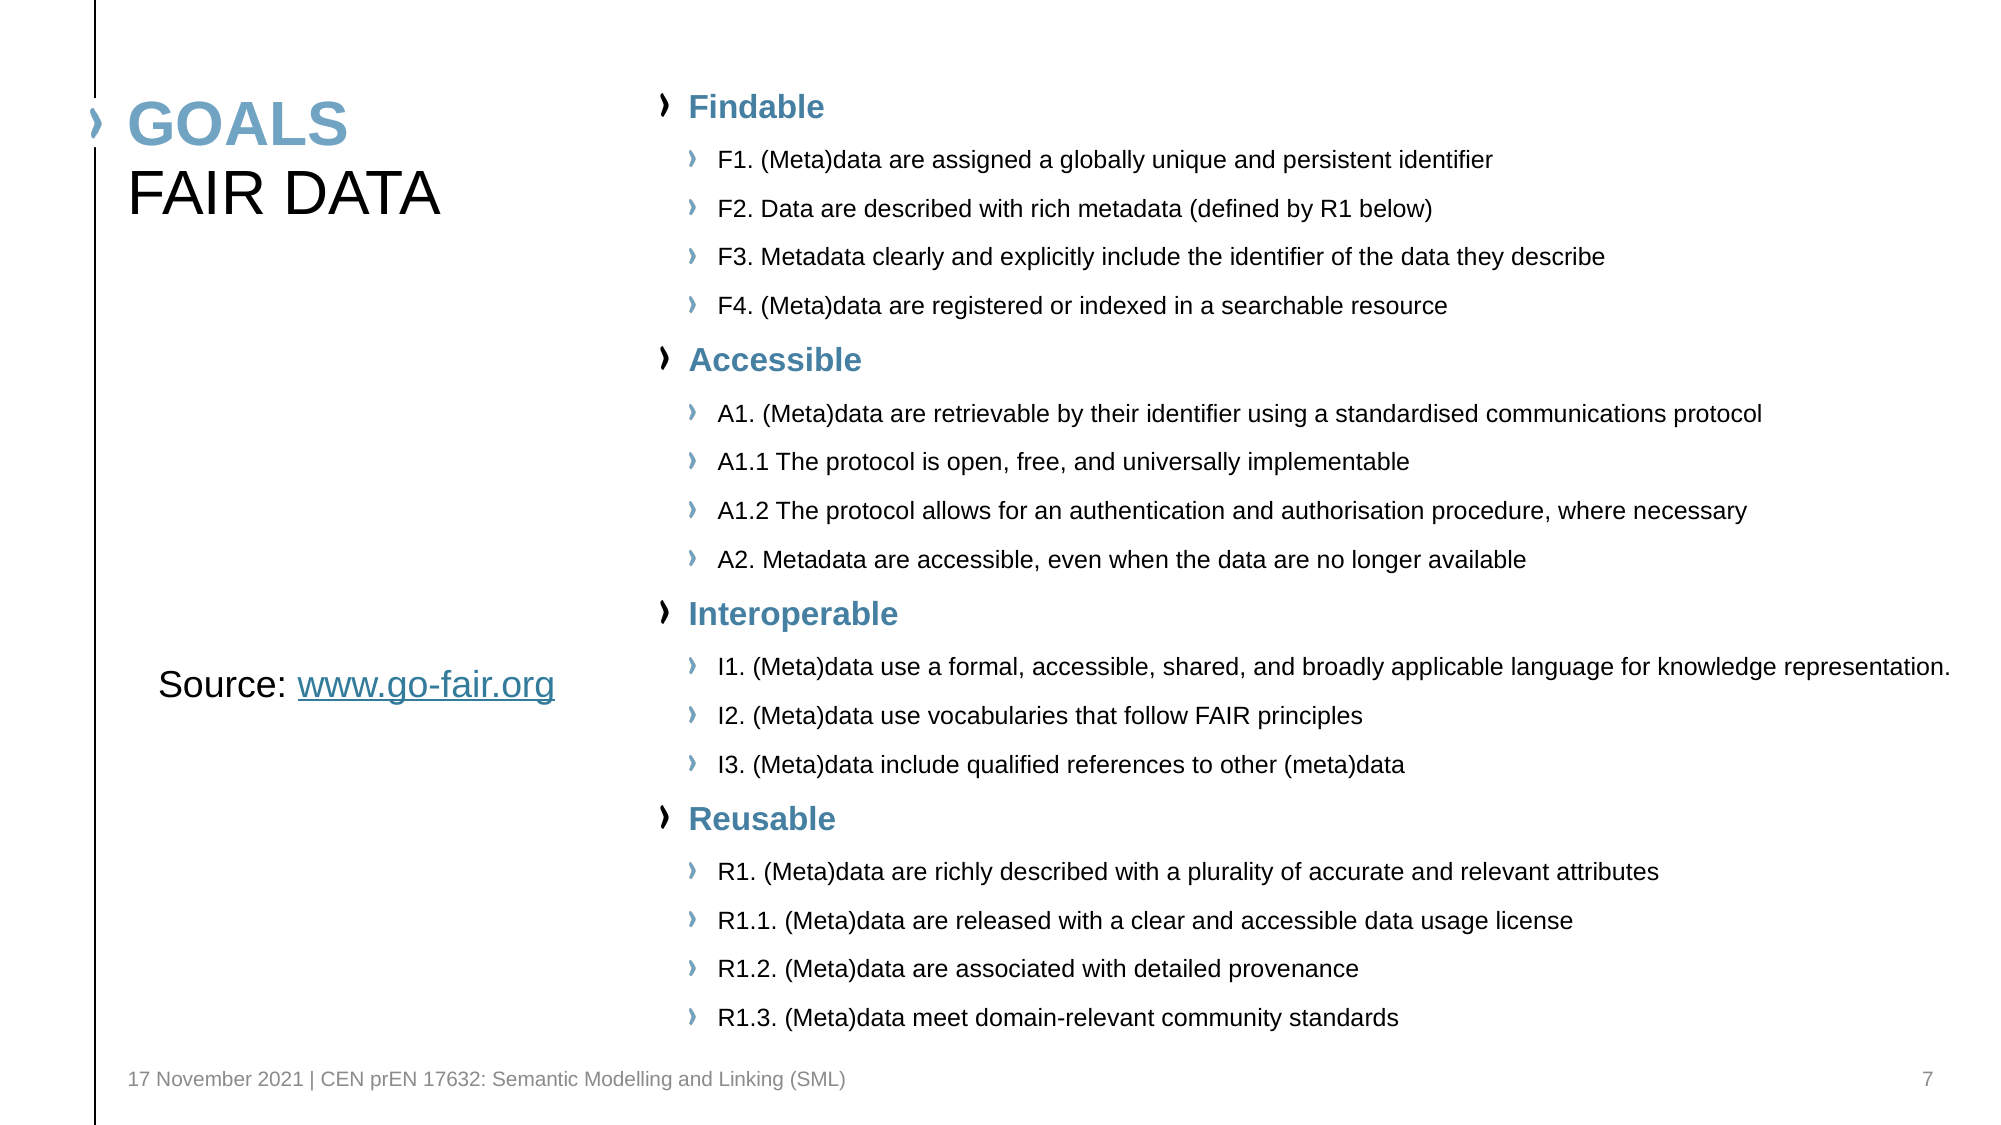

Findable
F1. (Meta)data are assigned a globally unique and persistent identifier
F2. Data are described with rich metadata (defined by R1 below)
F3. Metadata clearly and explicitly include the identifier of the data they describe
F4. (Meta)data are registered or indexed in a searchable resource
Accessible
A1. (Meta)data are retrievable by their identifier using a standardised communications protocol
A1.1 The protocol is open, free, and universally implementable
A1.2 The protocol allows for an authentication and authorisation procedure, where necessary
A2. Metadata are accessible, even when the data are no longer available
Interoperable
I1. (Meta)data use a formal, accessible, shared, and broadly applicable language for knowledge representation.
I2. (Meta)data use vocabularies that follow FAIR principles
I3. (Meta)data include qualified references to other (meta)data
Reusable
R1. (Meta)data are richly described with a plurality of accurate and relevant attributes
R1.1. (Meta)data are released with a clear and accessible data usage license
R1.2. (Meta)data are associated with detailed provenance
R1.3. (Meta)data meet domain-relevant community standards
# goals
FAIR data
Source: www.go-fair.org
17 November 2021 | CEN prEN 17632: Semantic Modelling and Linking (SML)

7